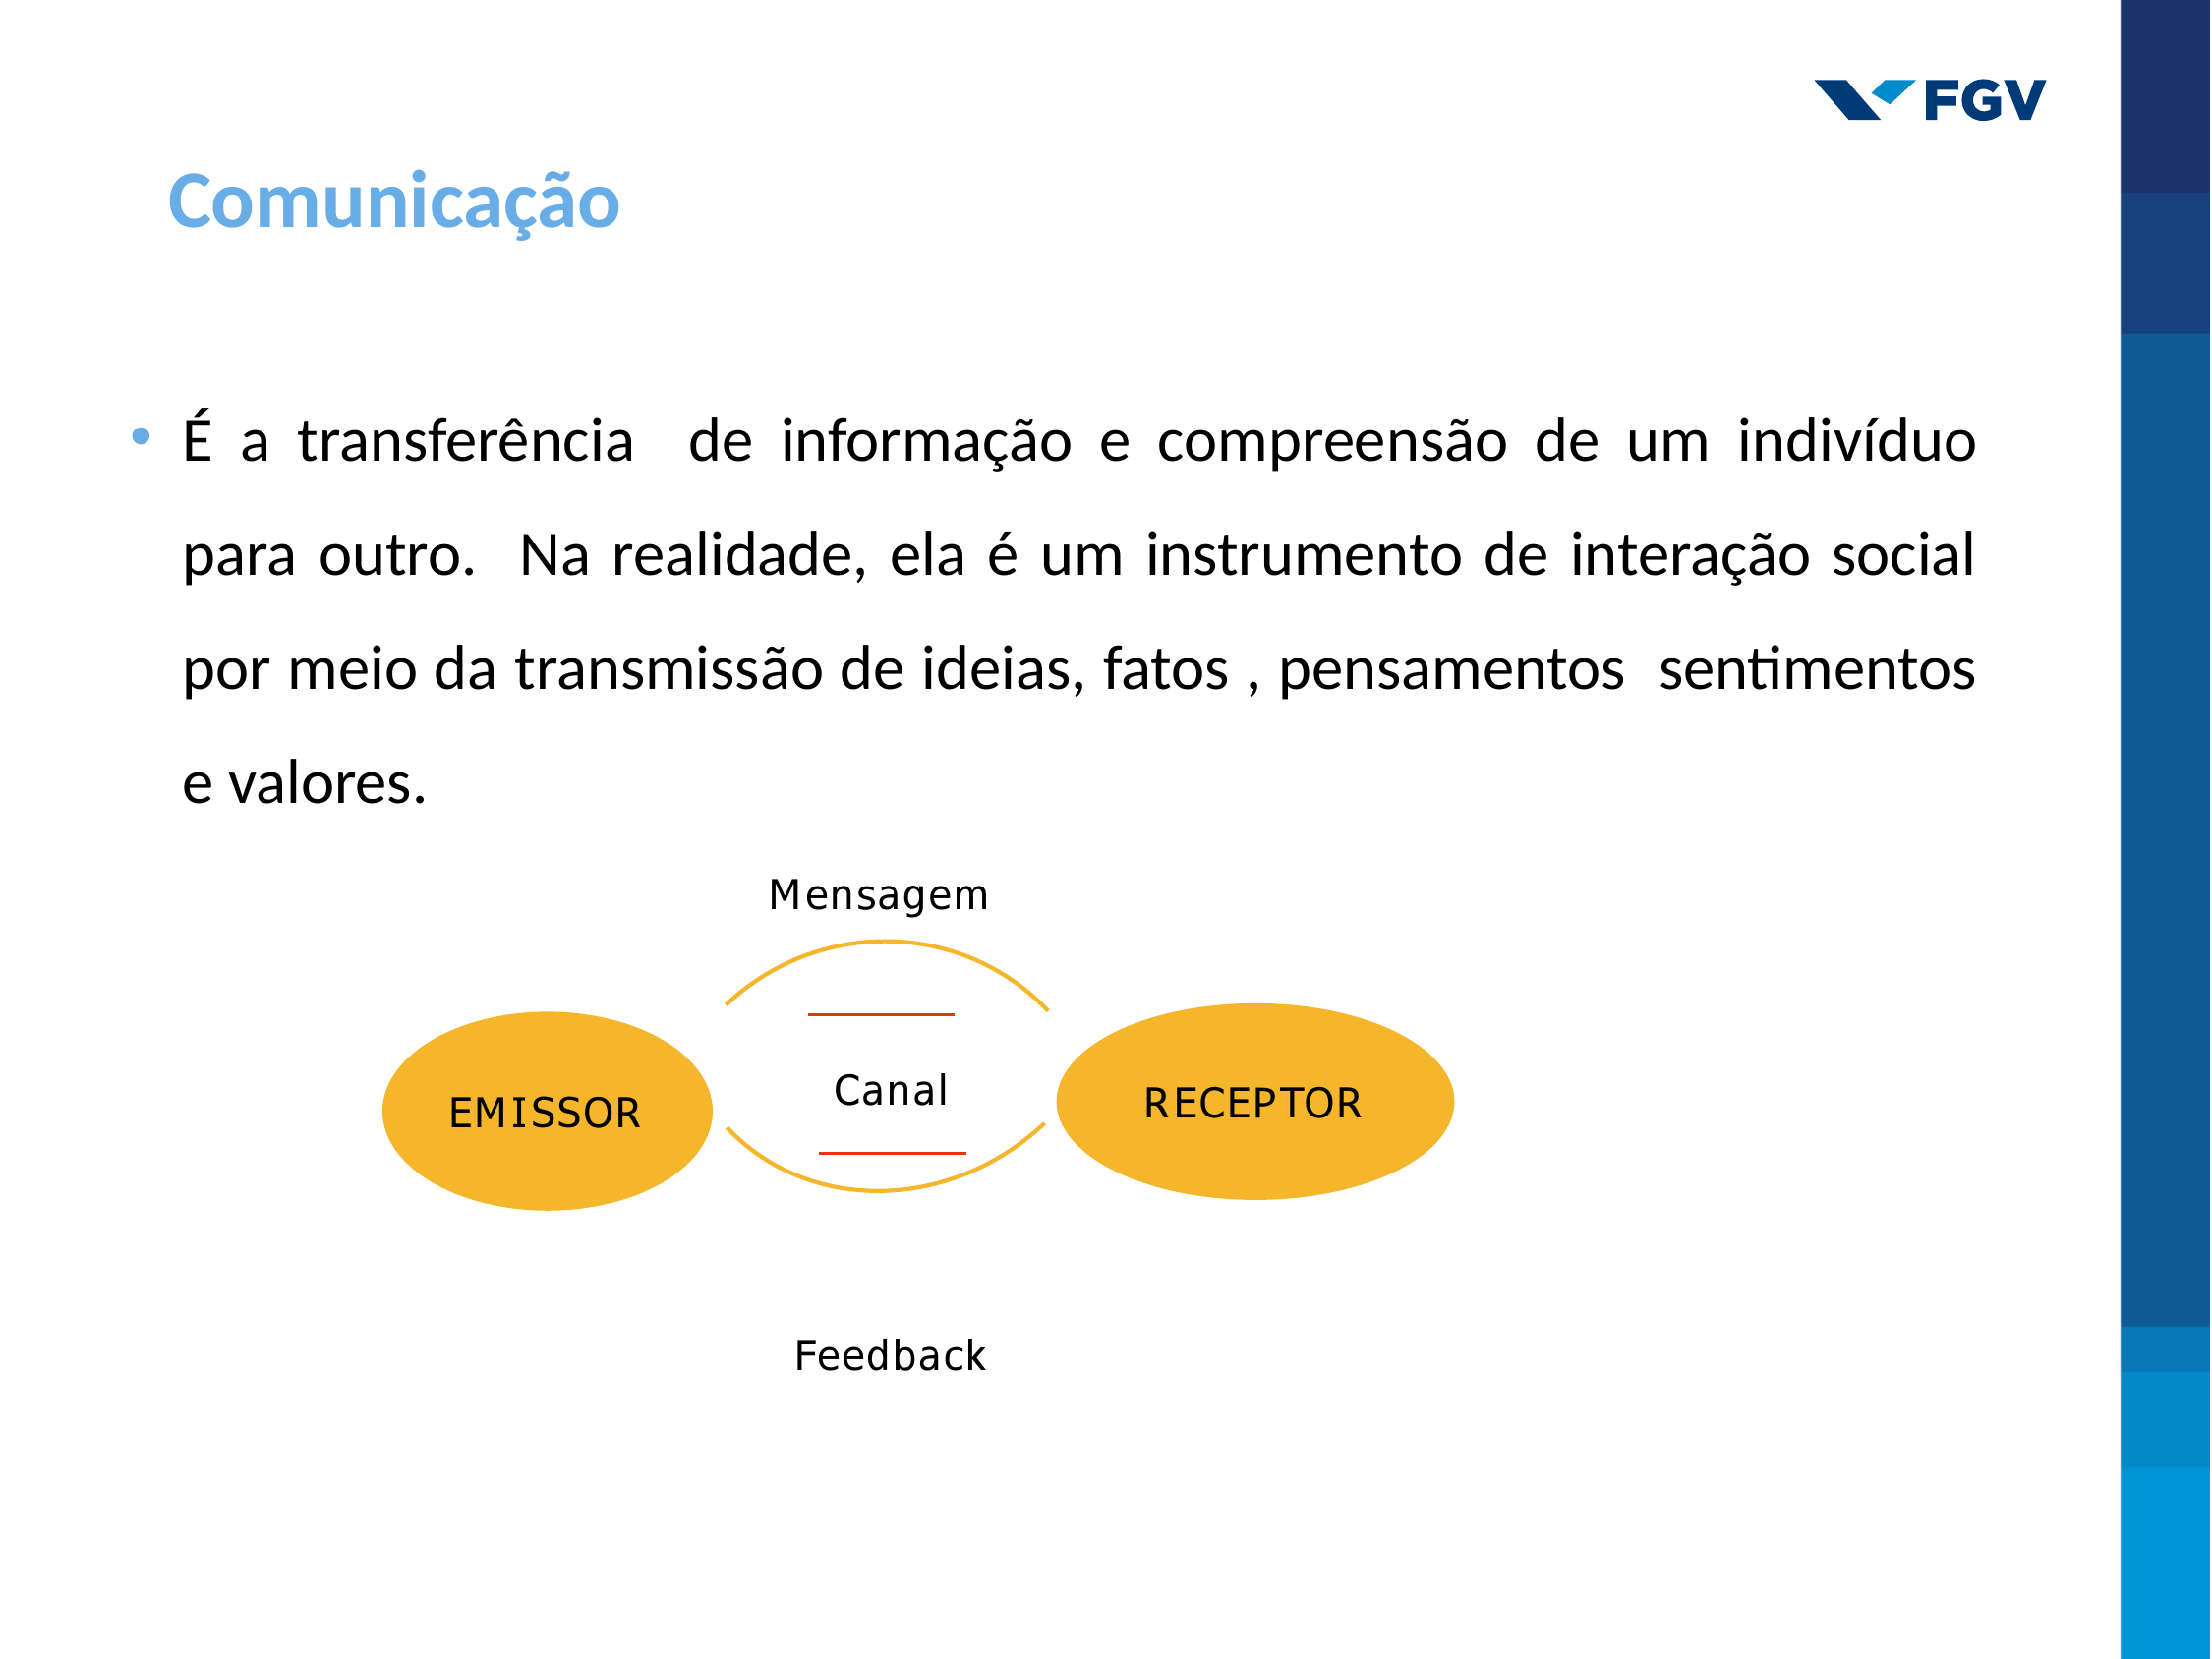

Comunicação
É a transferência  de informação e compreensão de um indivíduo para outro.  Na realidade, ela é um instrumento de interação social por meio da transmissão de ideias, fatos , pensamentos  sentimentos e valores.

Mensagem

RECEPTOR
EMISSOR
Canal
Feedback